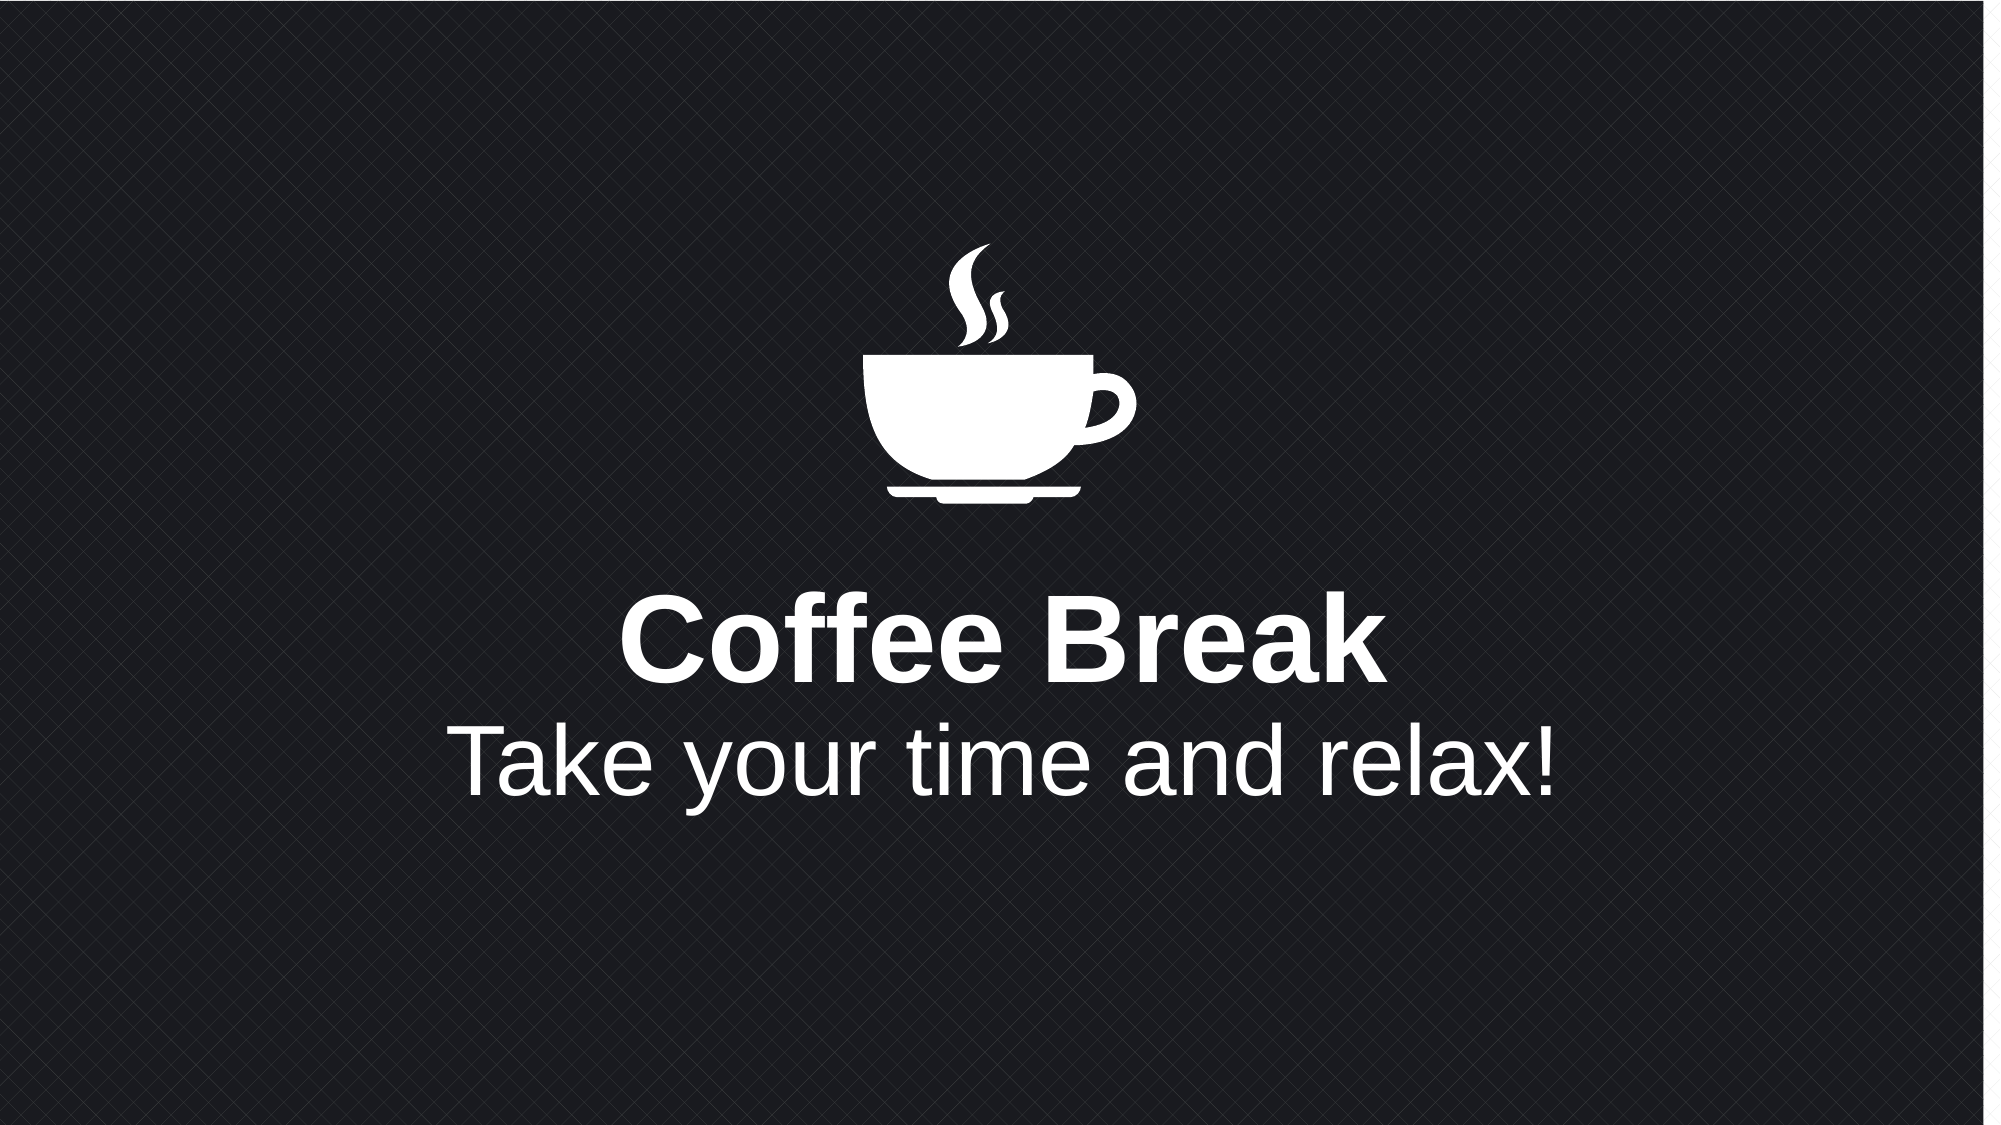

Coffee Break
Take your time and relax!